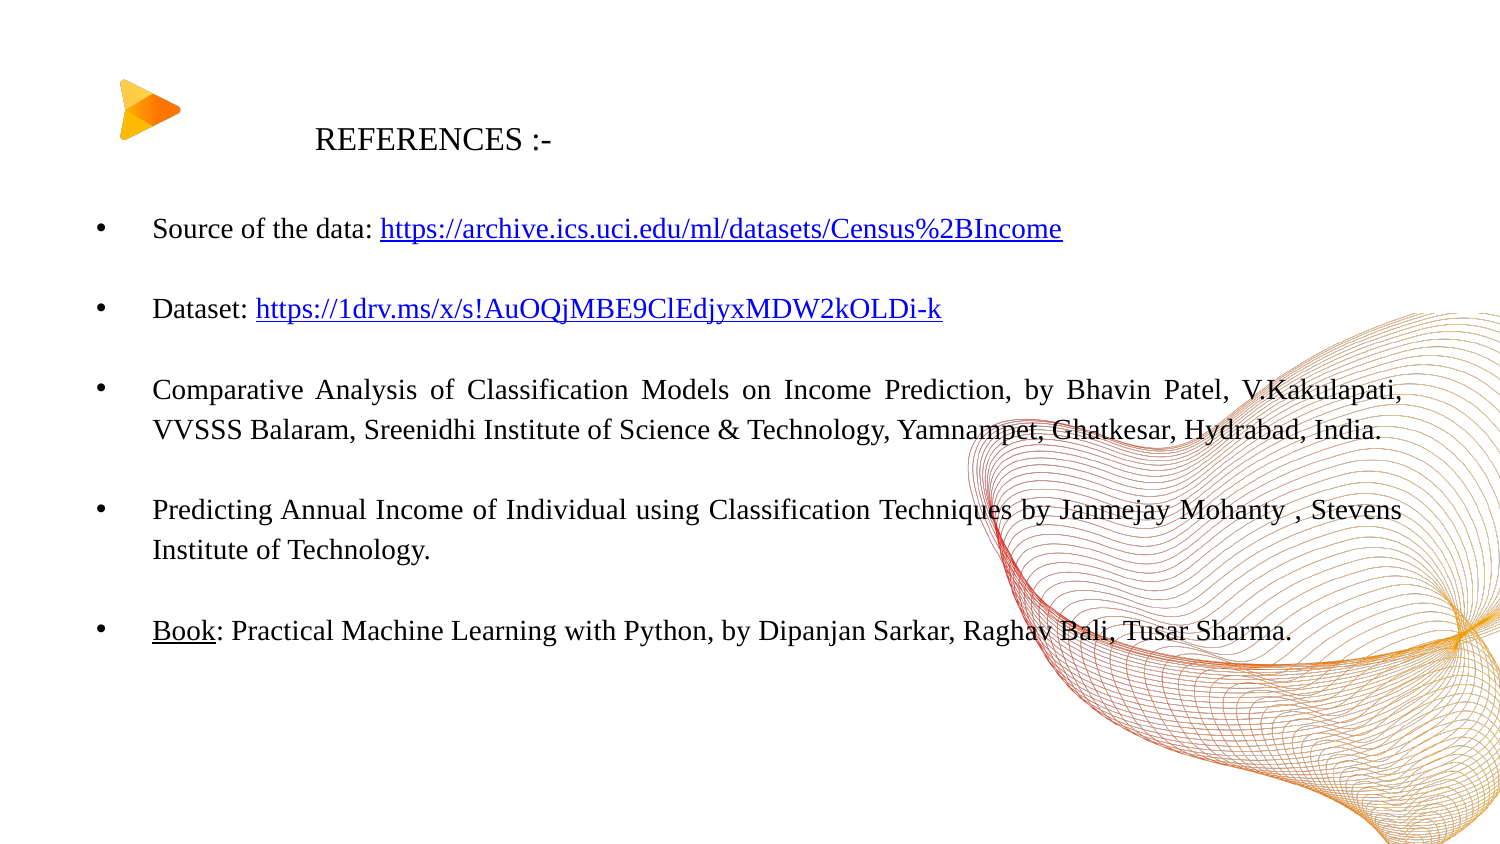

REFERENCES :-
Source of the data: https://archive.ics.uci.edu/ml/datasets/Census%2BIncome

Dataset: https://1drv.ms/x/s!AuOQjMBE9ClEdjyxMDW2kOLDi-k

Comparative Analysis of Classification Models on Income Prediction, by Bhavin Patel, V.Kakulapati, VVSSS Balaram, Sreenidhi Institute of Science & Technology, Yamnampet, Ghatkesar, Hydrabad, India.

Predicting Annual Income of Individual using Classification Techniques by Janmejay Mohanty , Stevens Institute of Technology.

Book: Practical Machine Learning with Python, by Dipanjan Sarkar, Raghav Bali, Tusar Sharma.